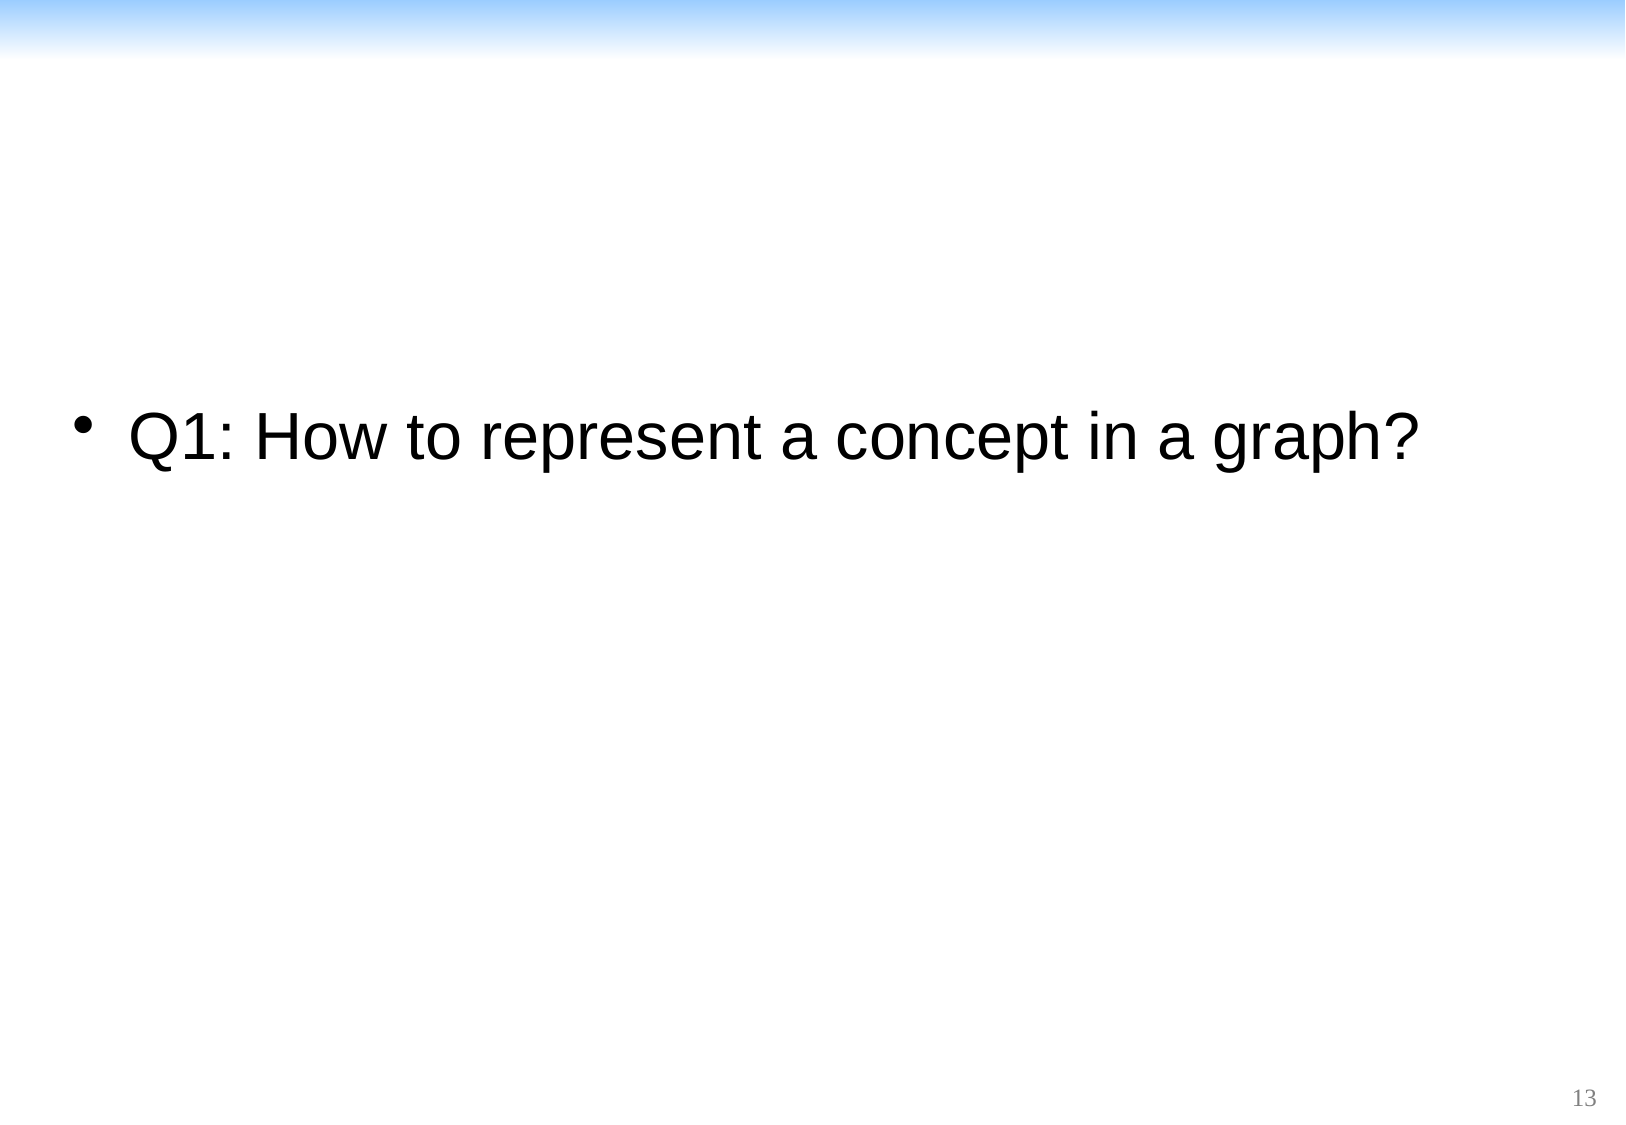

#
Q1: How to represent a concept in a graph?